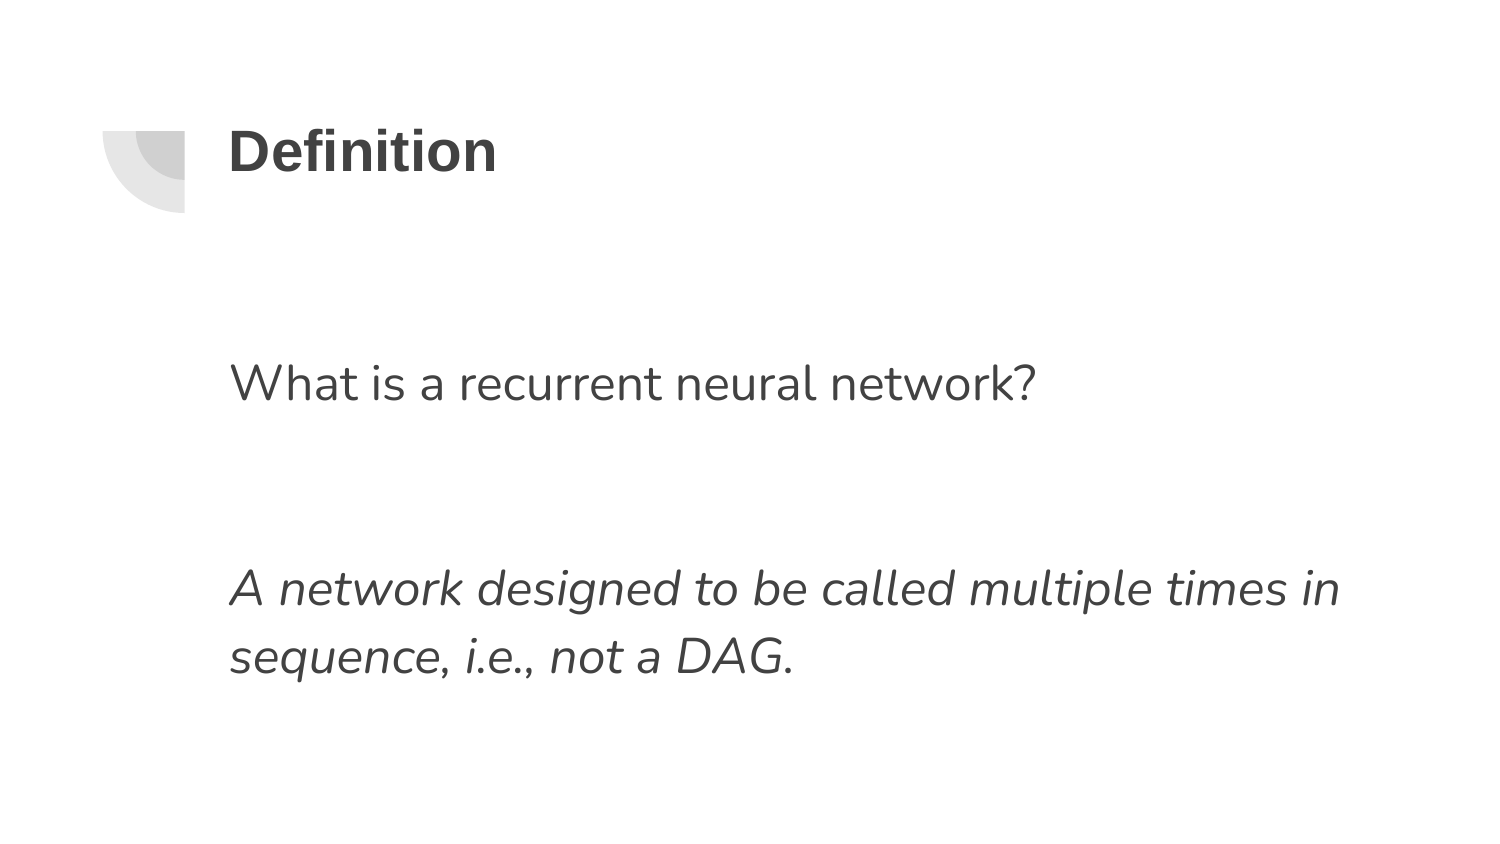

# Definition
What is a recurrent neural network?

A network designed to be called multiple times in sequence, i.e., not a DAG.